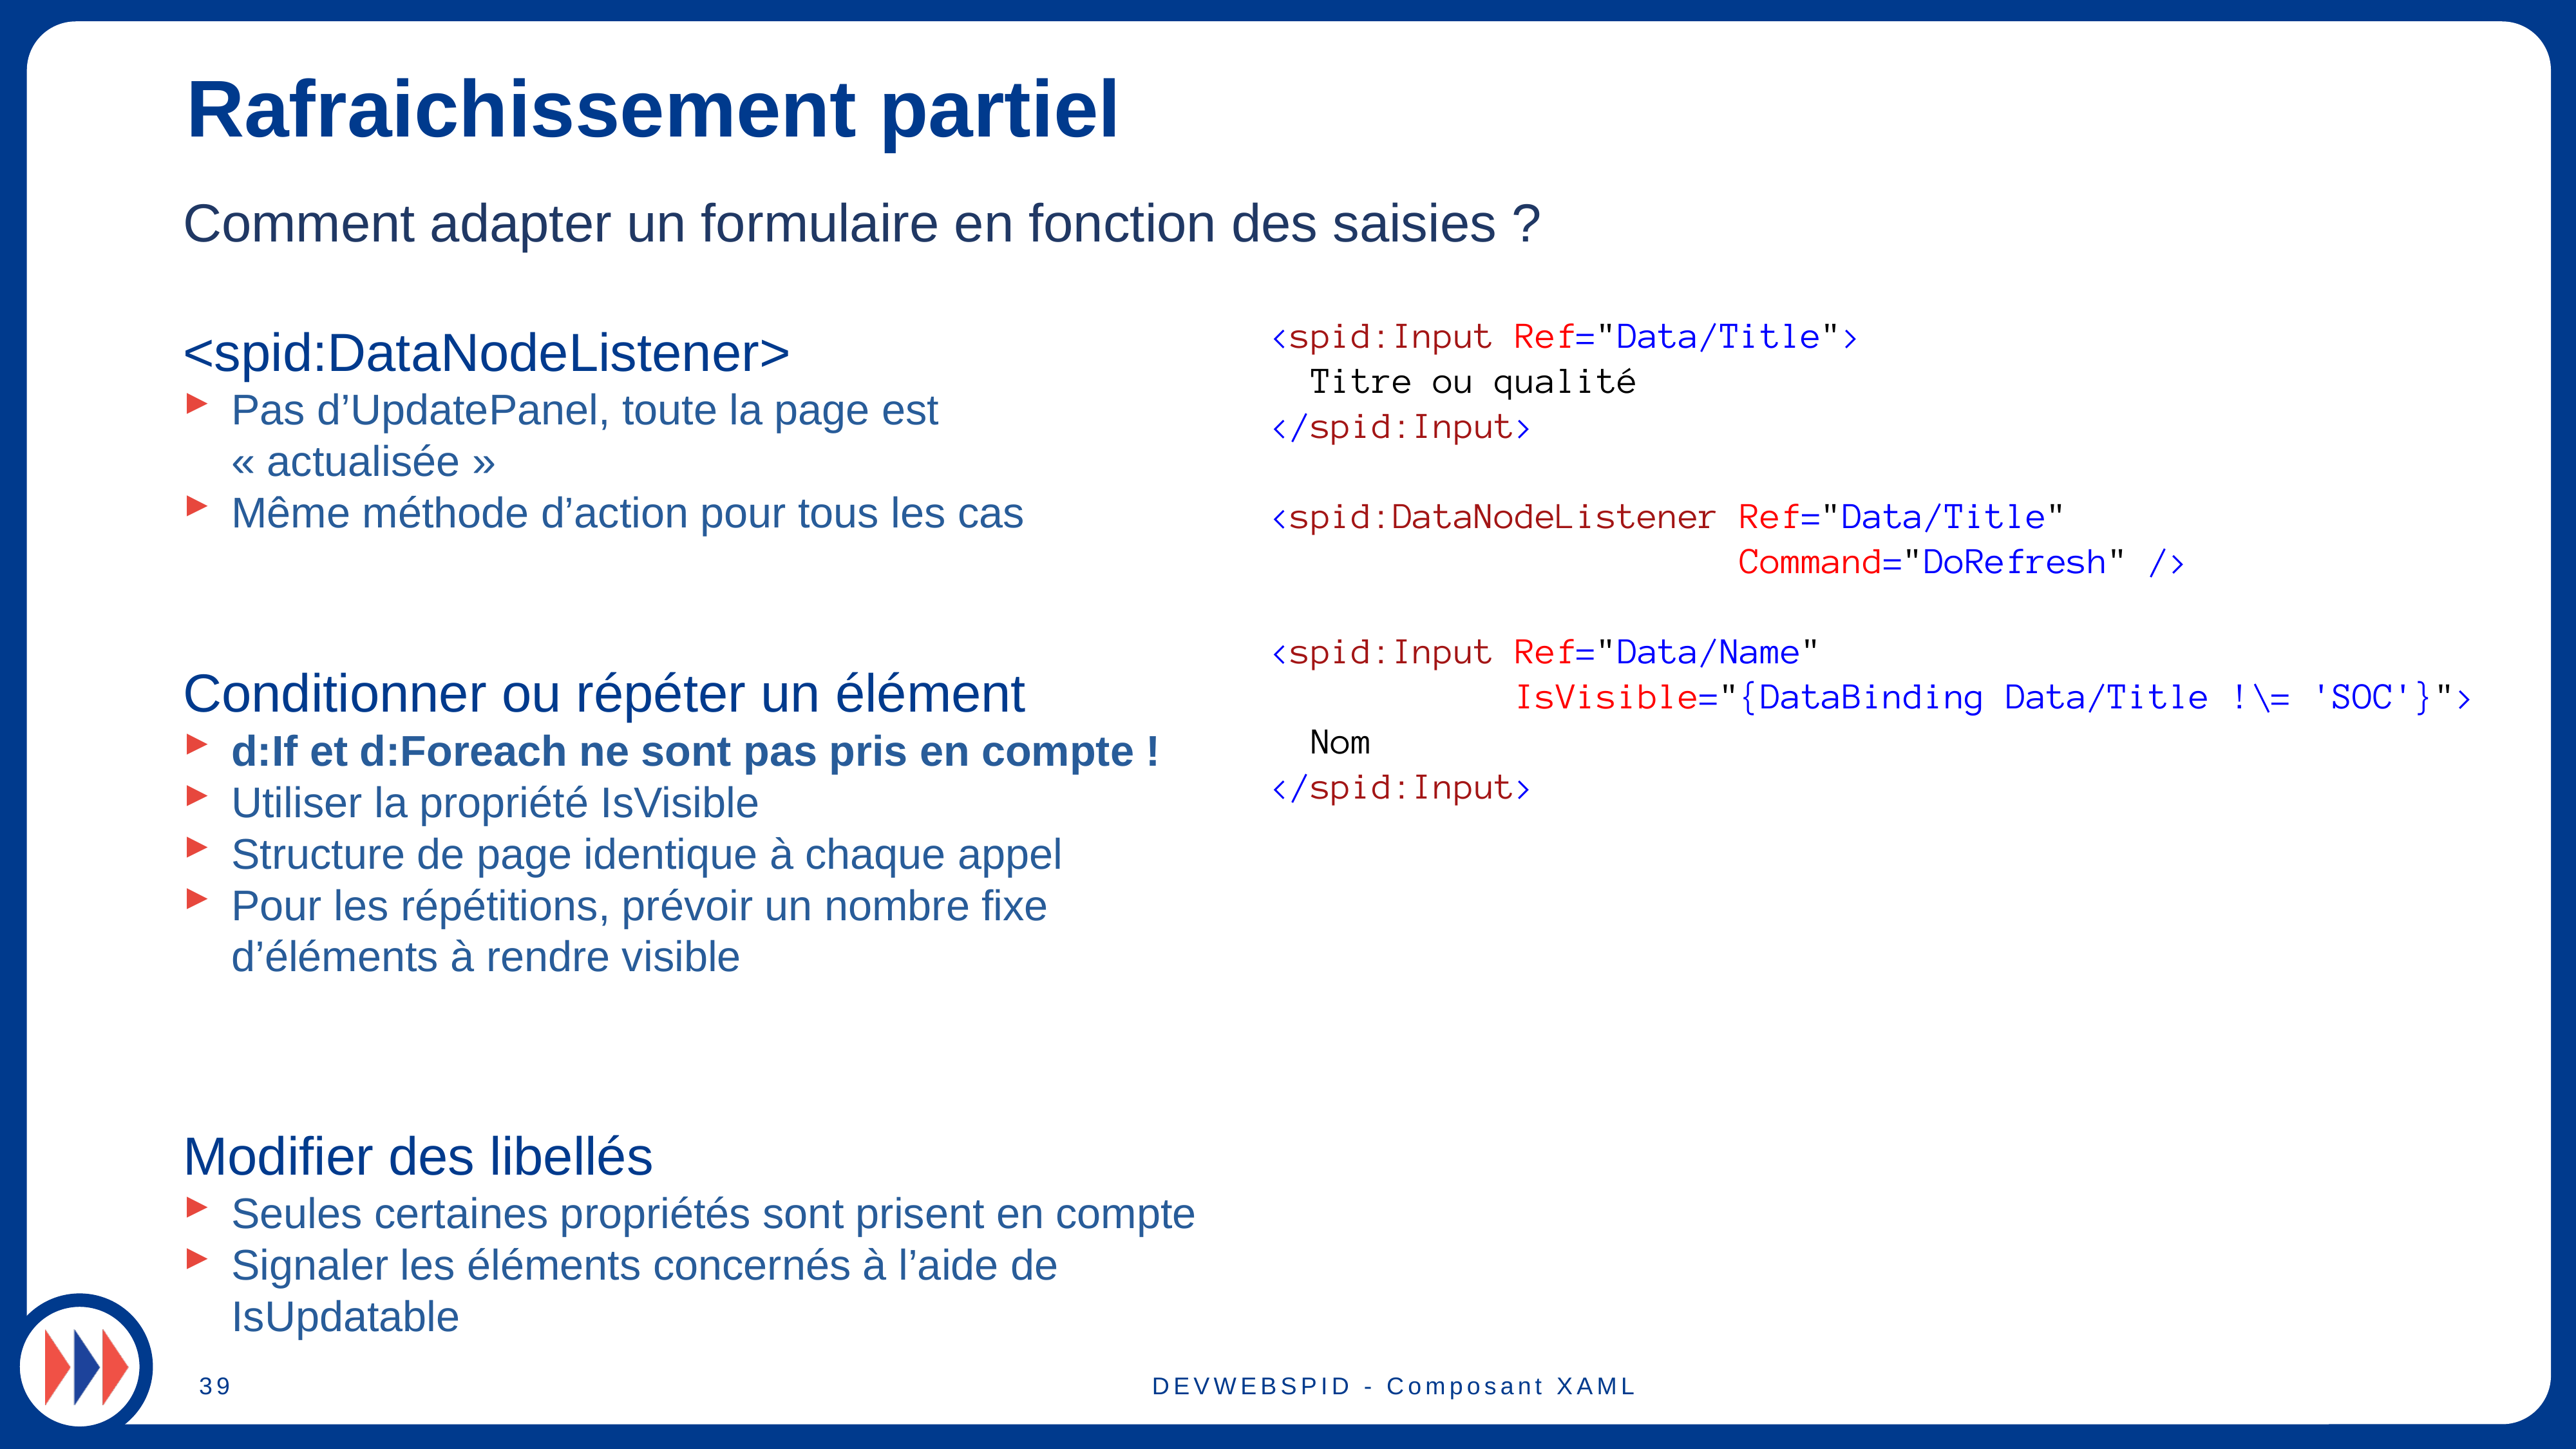

# Rafraichissement partiel
Comment adapter un formulaire en fonction des saisies ?
<spid:Input Ref="Data/Title">
  Titre ou qualité
</spid:Input>

<spid:DataNodeListener Ref="Data/Title"
                       Command="DoRefresh" />

<spid:Input Ref="Data/Name"
            IsVisible="{DataBinding Data/Title !\= 'SOC'}">
  Nom
</spid:Input>
<spid:DataNodeListener>
Pas d’UpdatePanel, toute la page est « actualisée »
Même méthode d’action pour tous les cas

Conditionner ou répéter un élément
d:If et d:Foreach ne sont pas pris en compte !
Utiliser la propriété IsVisible
Structure de page identique à chaque appel
Pour les répétitions, prévoir un nombre fixe d’éléments à rendre visible

Modifier des libellés
Seules certaines propriétés sont prisent en compte
Signaler les éléments concernés à l’aide de IsUpdatable

39
DEVWEBSPID - Composant XAML